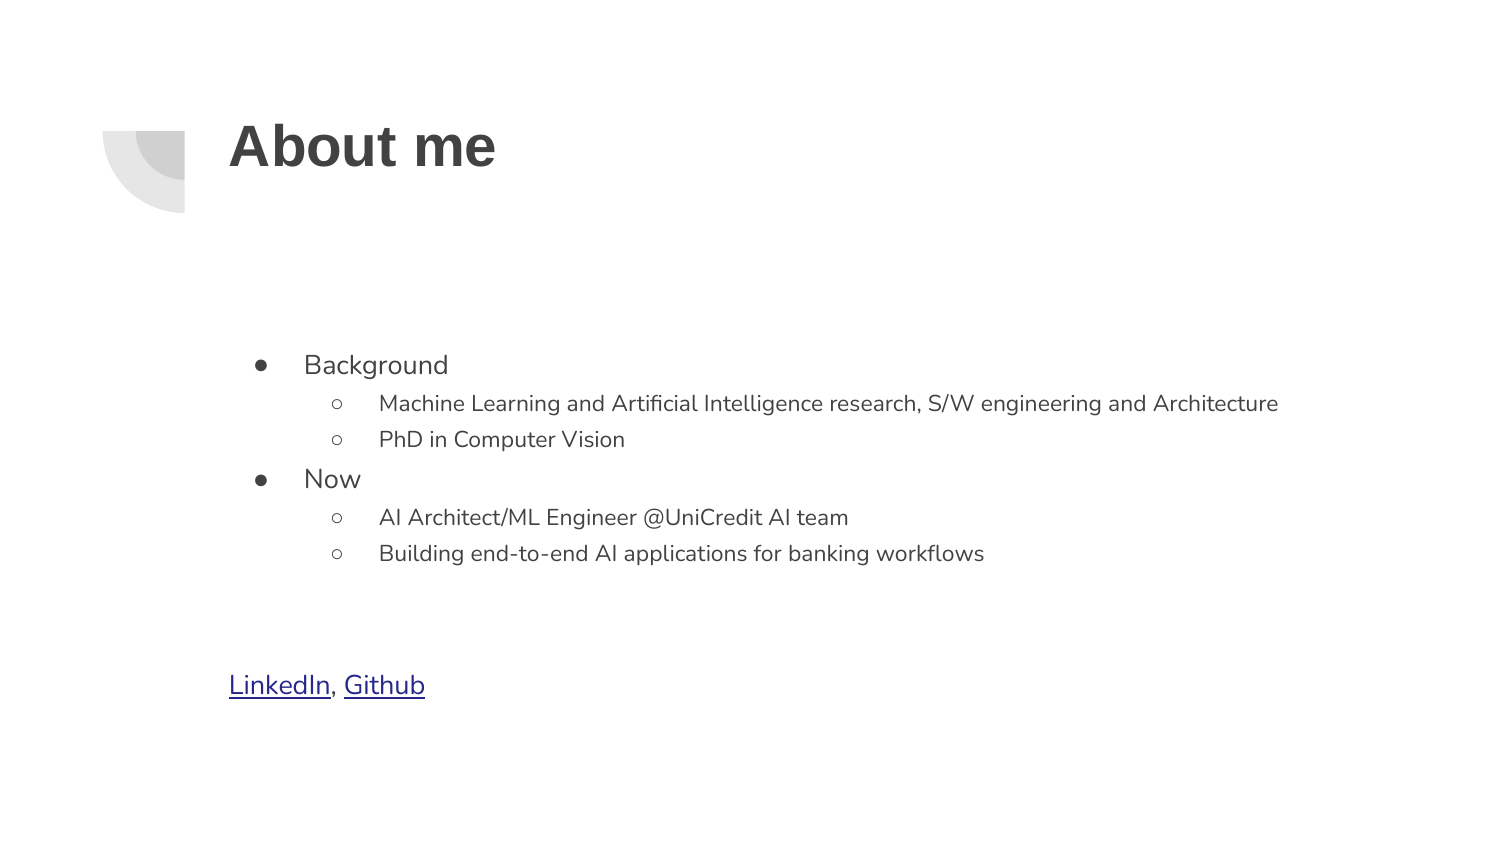

# About me
Background
Machine Learning and Artificial Intelligence research, S/W engineering and Architecture
PhD in Computer Vision
Now
AI Architect/ML Engineer @UniCredit AI team
Building end-to-end AI applications for banking workflows

LinkedIn, Github